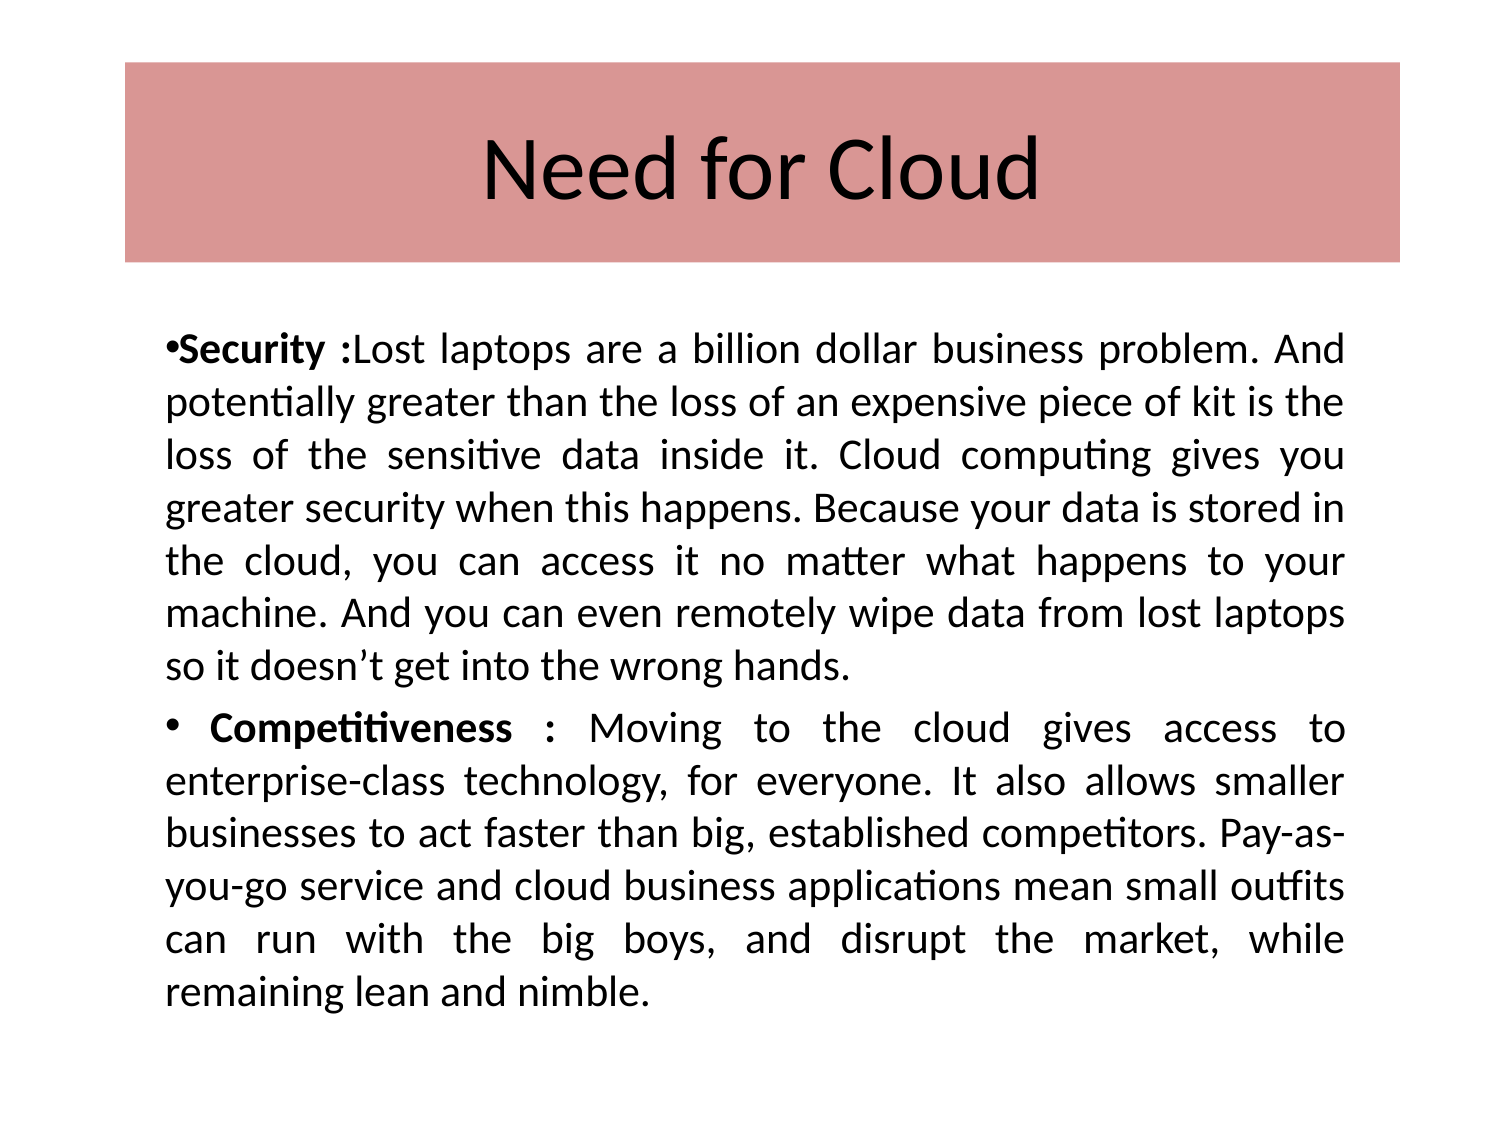

# Need for Cloud
Security :Lost laptops are a billion dollar business problem. And potentially greater than the loss of an expensive piece of kit is the loss of the sensitive data inside it. Cloud computing gives you greater security when this happens. Because your data is stored in the cloud, you can access it no matter what happens to your machine. And you can even remotely wipe data from lost laptops so it doesn’t get into the wrong hands.
 Competitiveness : Moving to the cloud gives access to enterprise-class technology, for everyone. It also allows smaller businesses to act faster than big, established competitors. Pay-as-you-go service and cloud business applications mean small outfits can run with the big boys, and disrupt the market, while remaining lean and nimble.